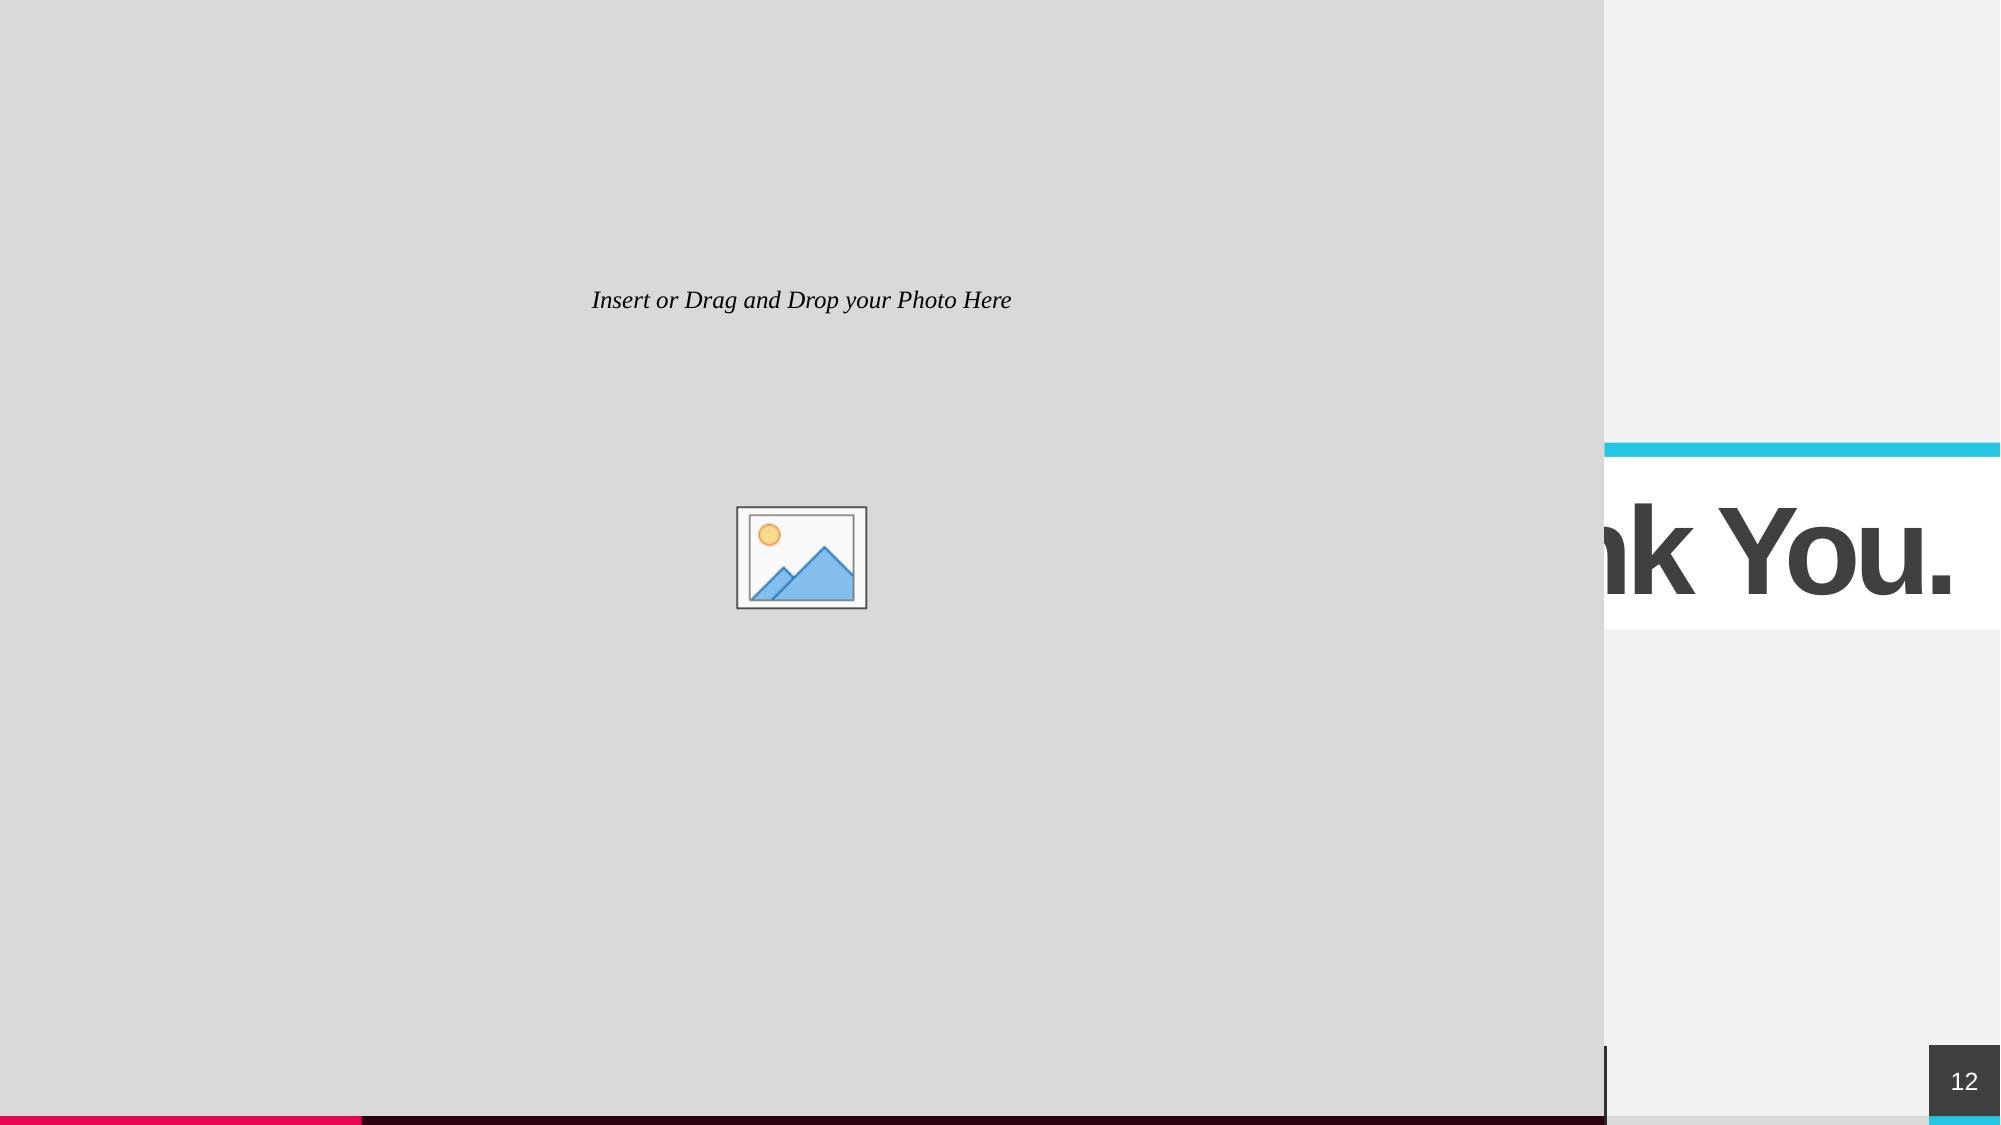

# Thank You.
12
For additional info visit > https://worldhappiness.report/ed/2019/